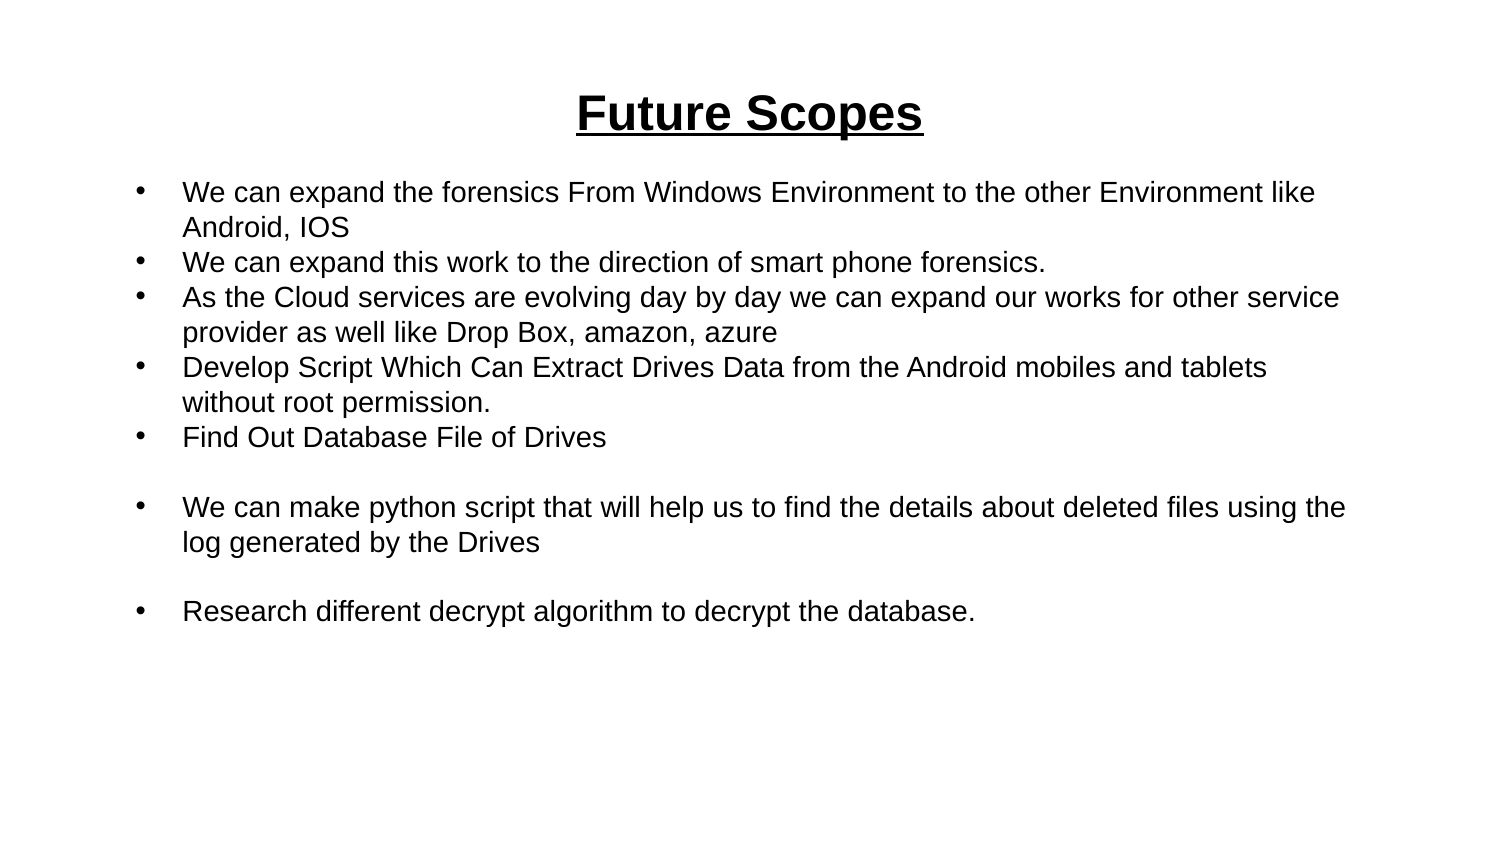

# Future Scopes
We can expand the forensics From Windows Environment to the other Environment like Android, IOS
We can expand this work to the direction of smart phone forensics.
As the Cloud services are evolving day by day we can expand our works for other service provider as well like Drop Box, amazon, azure
Develop Script Which Can Extract Drives Data from the Android mobiles and tablets without root permission.
Find Out Database File of Drives

We can make python script that will help us to find the details about deleted files using the log generated by the Drives

Research different decrypt algorithm to decrypt the database.